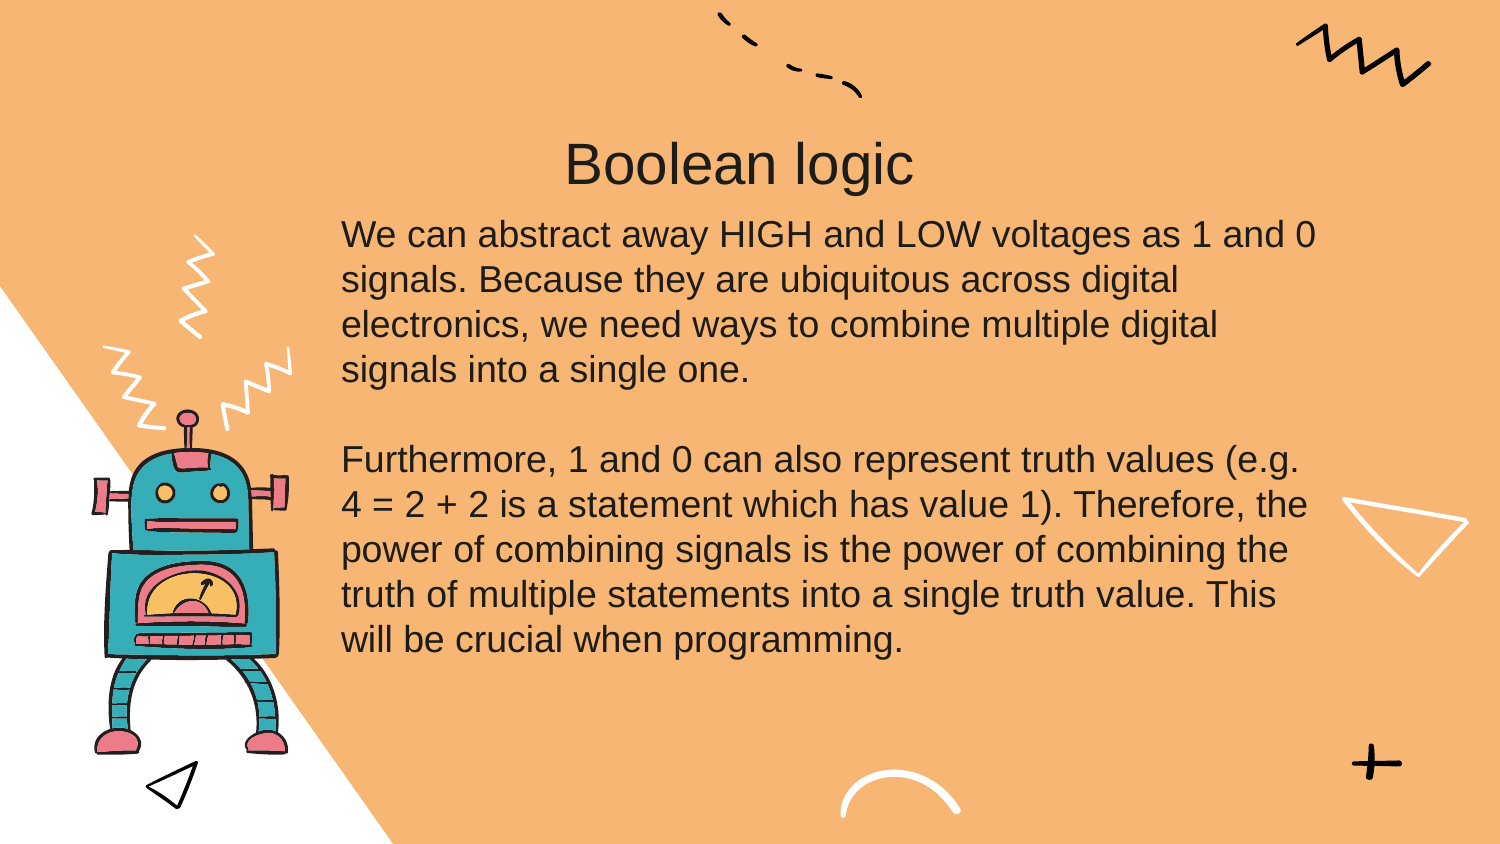

Boolean logic
We can abstract away HIGH and LOW voltages as 1 and 0 signals. Because they are ubiquitous across digital electronics, we need ways to combine multiple digital signals into a single one.

Furthermore, 1 and 0 can also represent truth values (e.g. 4 = 2 + 2 is a statement which has value 1). Therefore, the power of combining signals is the power of combining the truth of multiple statements into a single truth value. This will be crucial when programming.